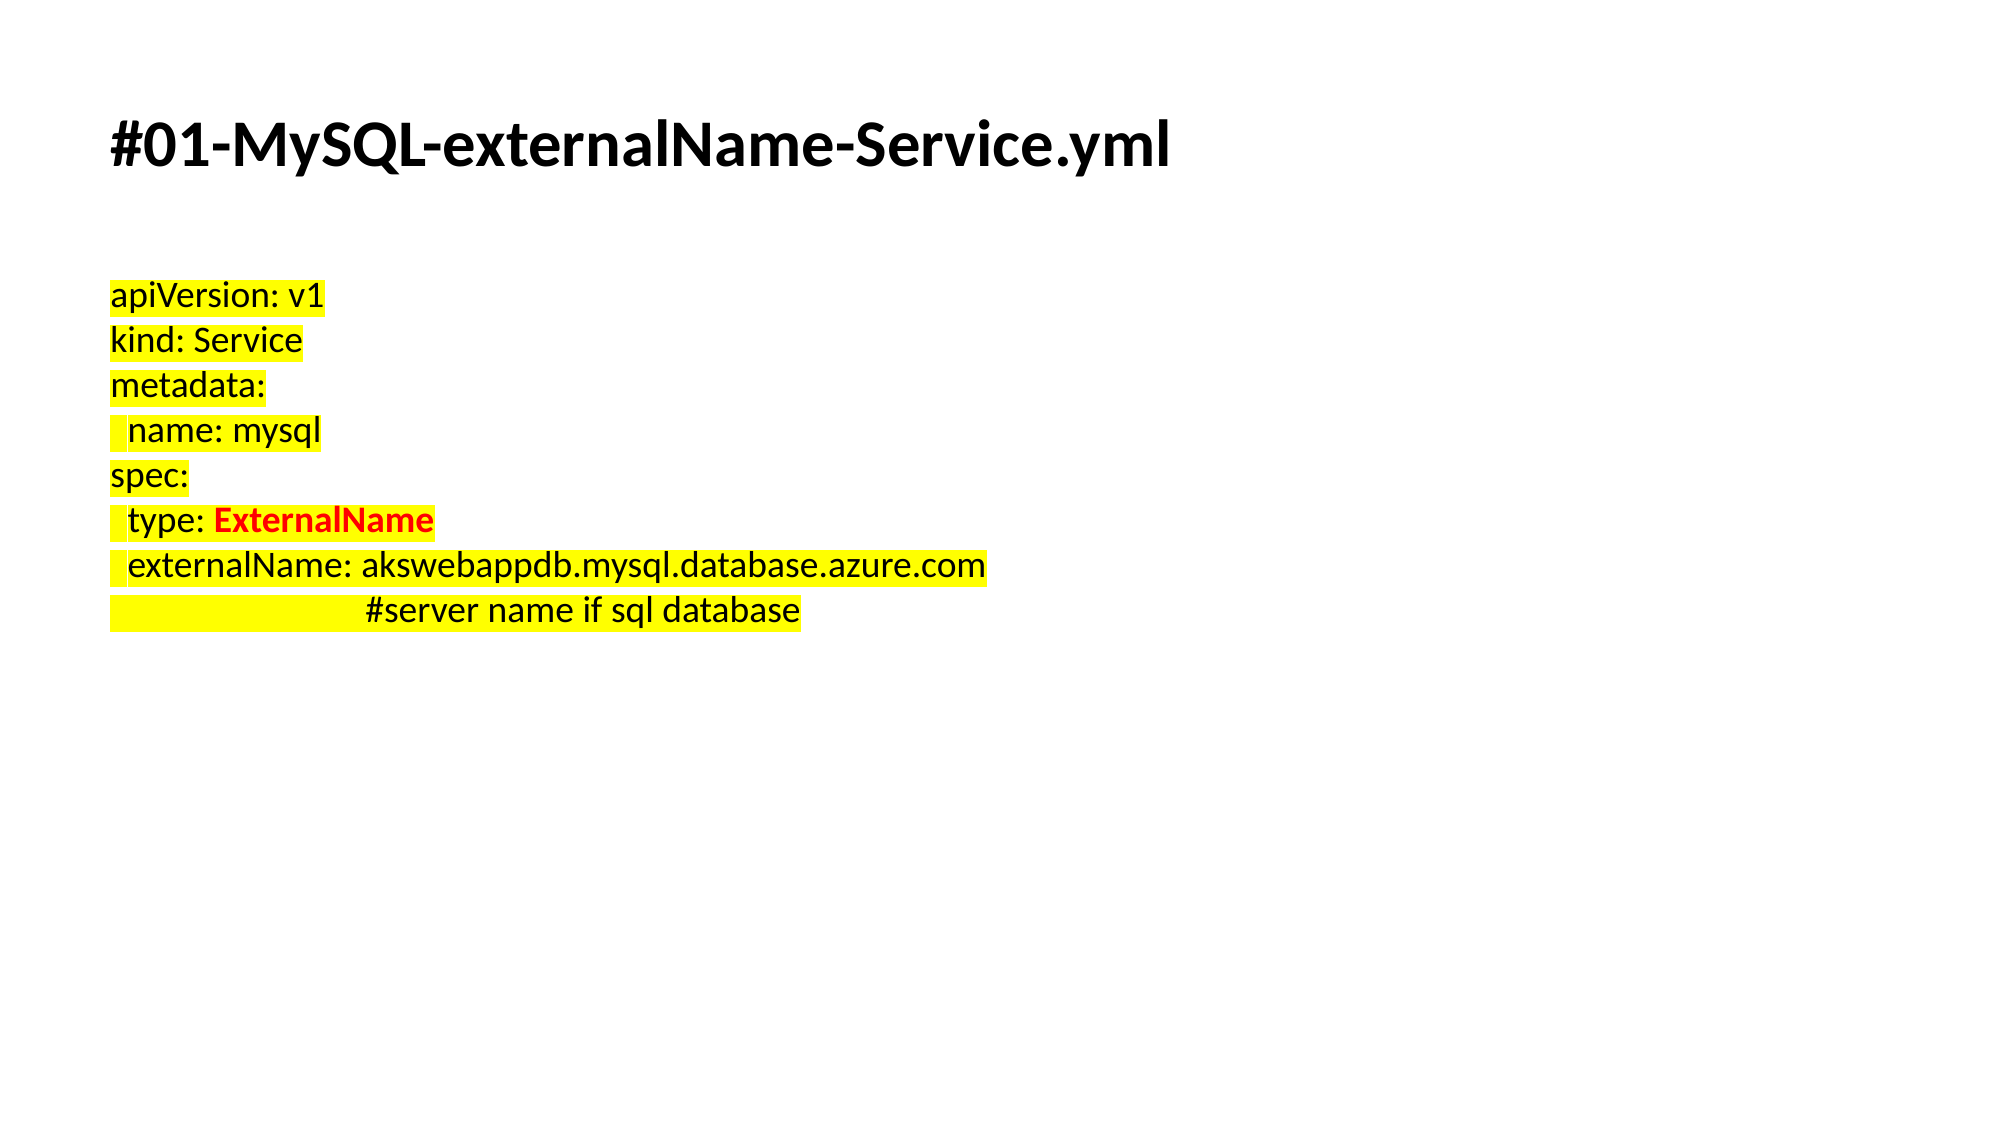

#01-MySQL-externalName-Service.yml

apiVersion: v1
kind: Service
metadata:
  name: mysql
spec:
  type: ExternalName
  externalName: akswebappdb.mysql.database.azure.com
                              #server name if sql database